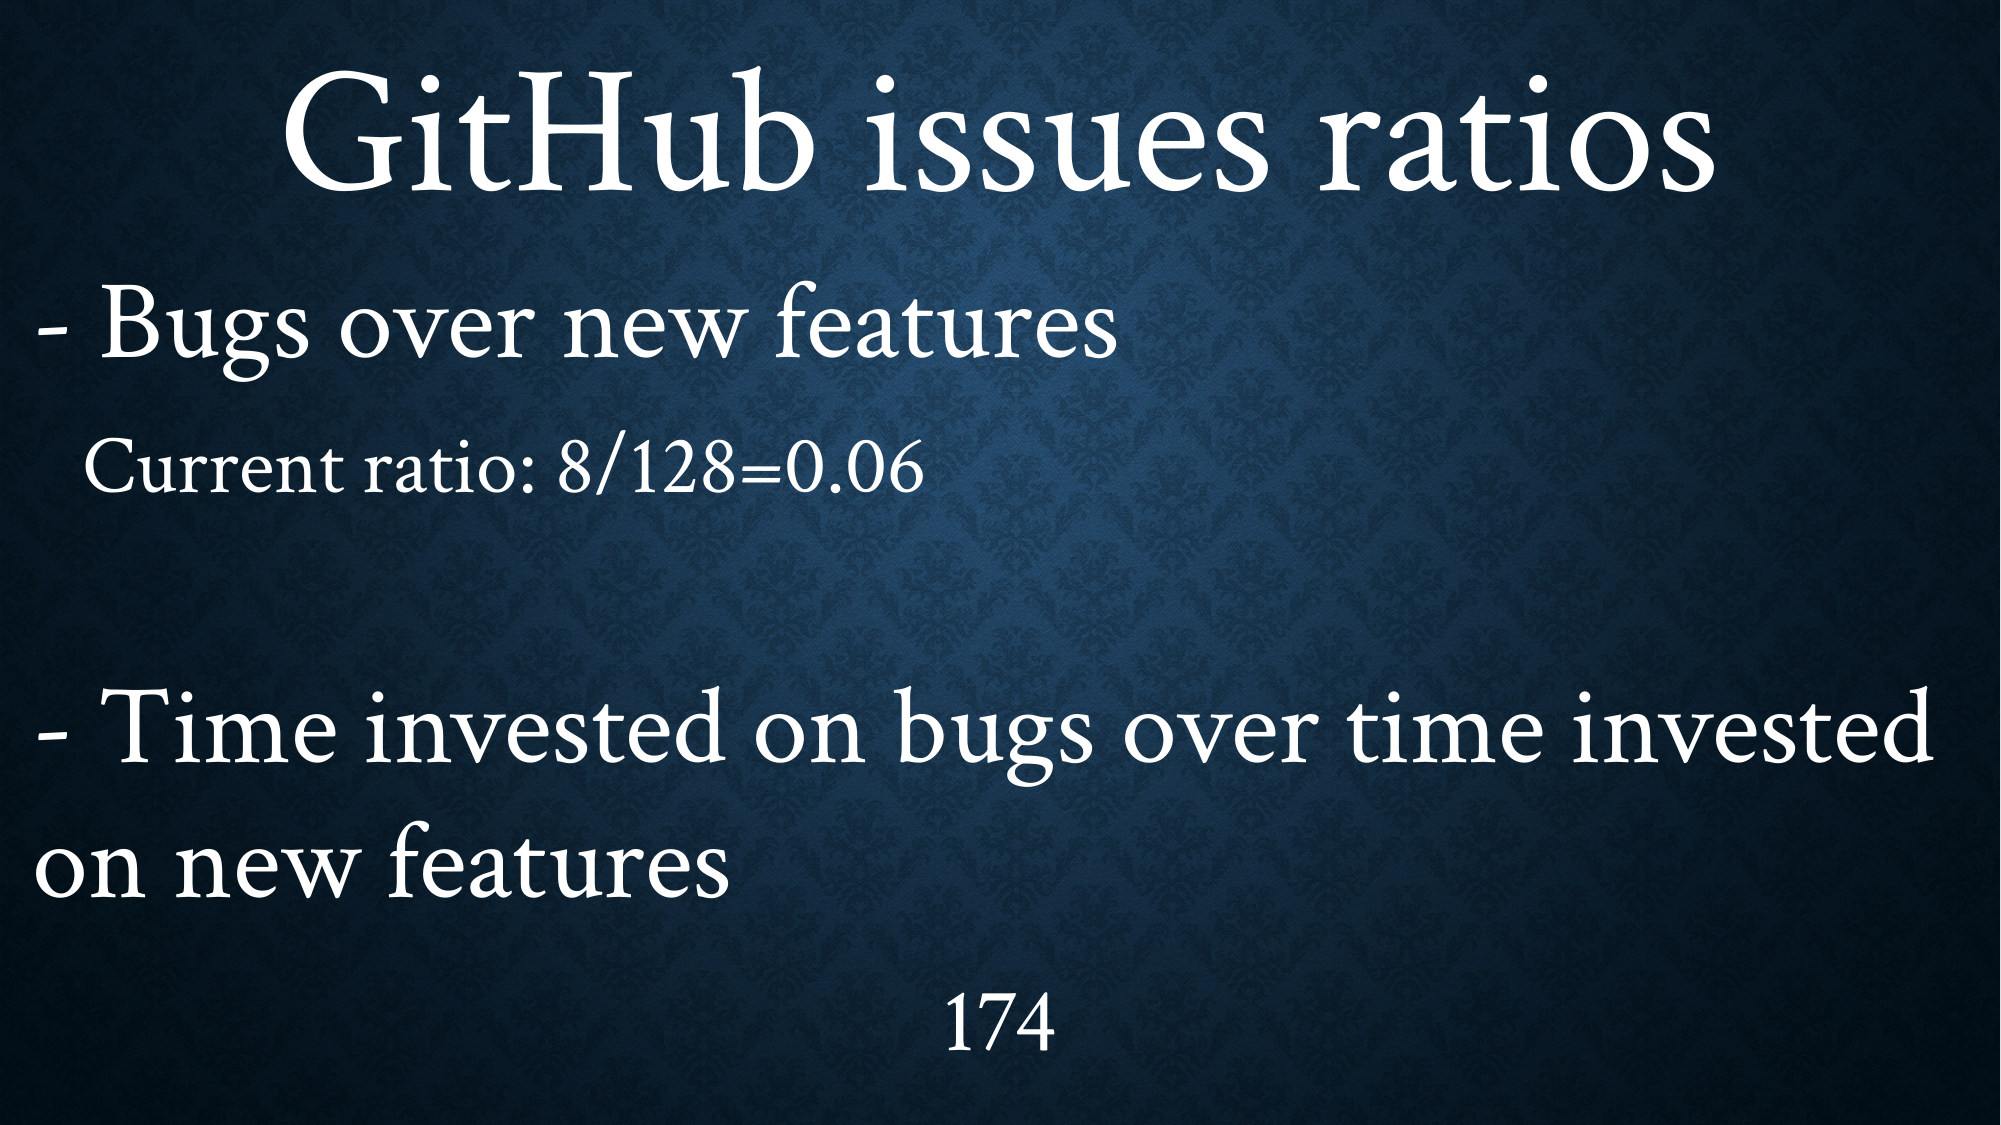

GitHub issues ratios
- Bugs over new features
  Current ratio: 8/128=0.06

- Time invested on bugs over time invested on new features
174